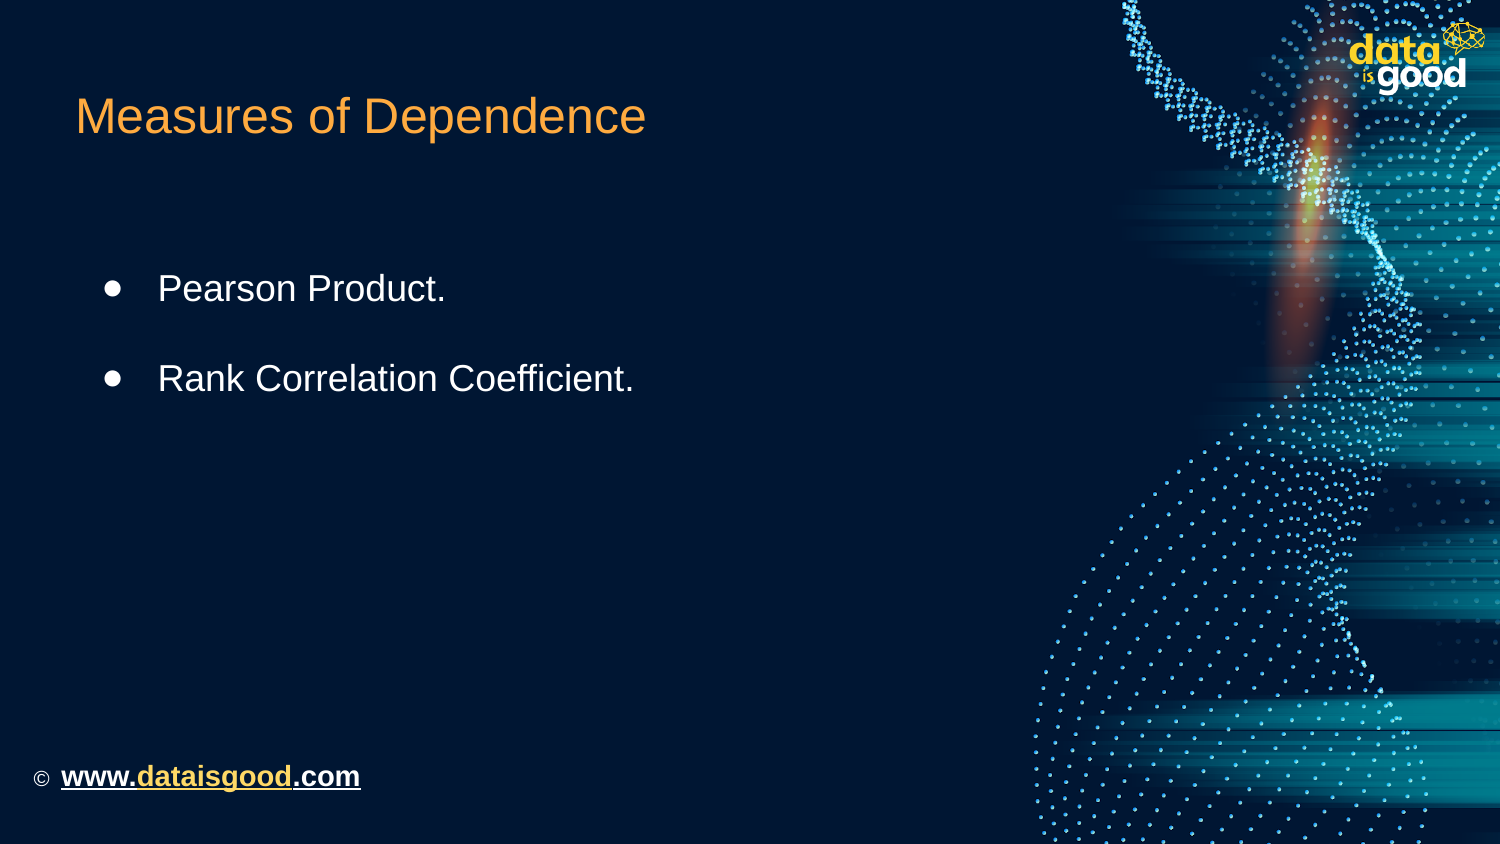

# Measures of Dependence
Pearson Product.
Rank Correlation Coefficient.